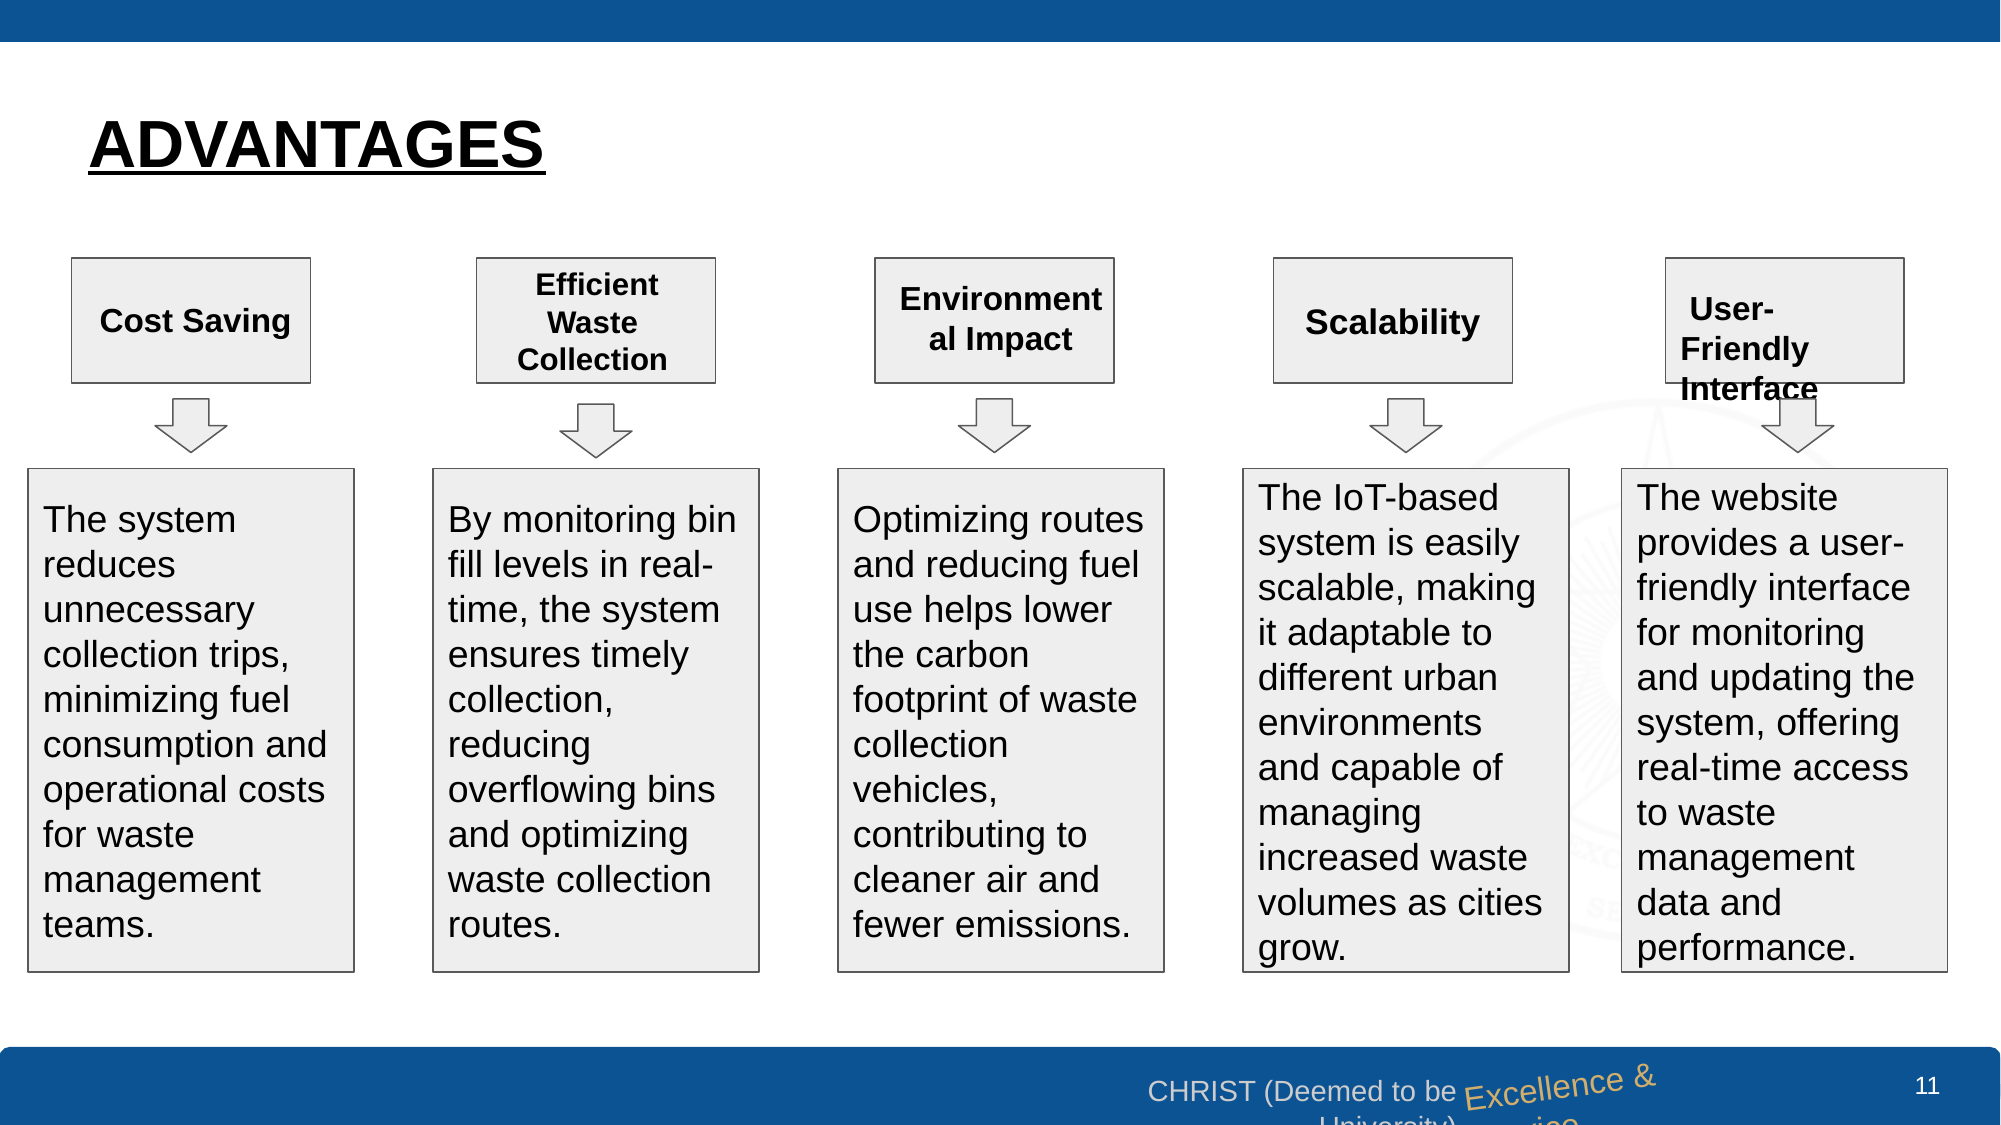

# ADVANTAGES
 Efficient Waste Collection

Environmental Impact
 User-Friendly Interface
 Cost Saving
Scalability

The website provides a user-friendly interface for monitoring and updating the system, offering real-time access to waste management data and performance.
The system reduces unnecessary collection trips, minimizing fuel consumption and operational costs for waste management teams.
By monitoring bin fill levels in real-time, the system ensures timely collection, reducing overflowing bins and optimizing waste collection routes.
Optimizing routes and reducing fuel use helps lower the carbon footprint of waste collection vehicles, contributing to cleaner air and fewer emissions.
The IoT-based system is easily scalable, making it adaptable to different urban environments and capable of managing increased waste volumes as cities grow.
11